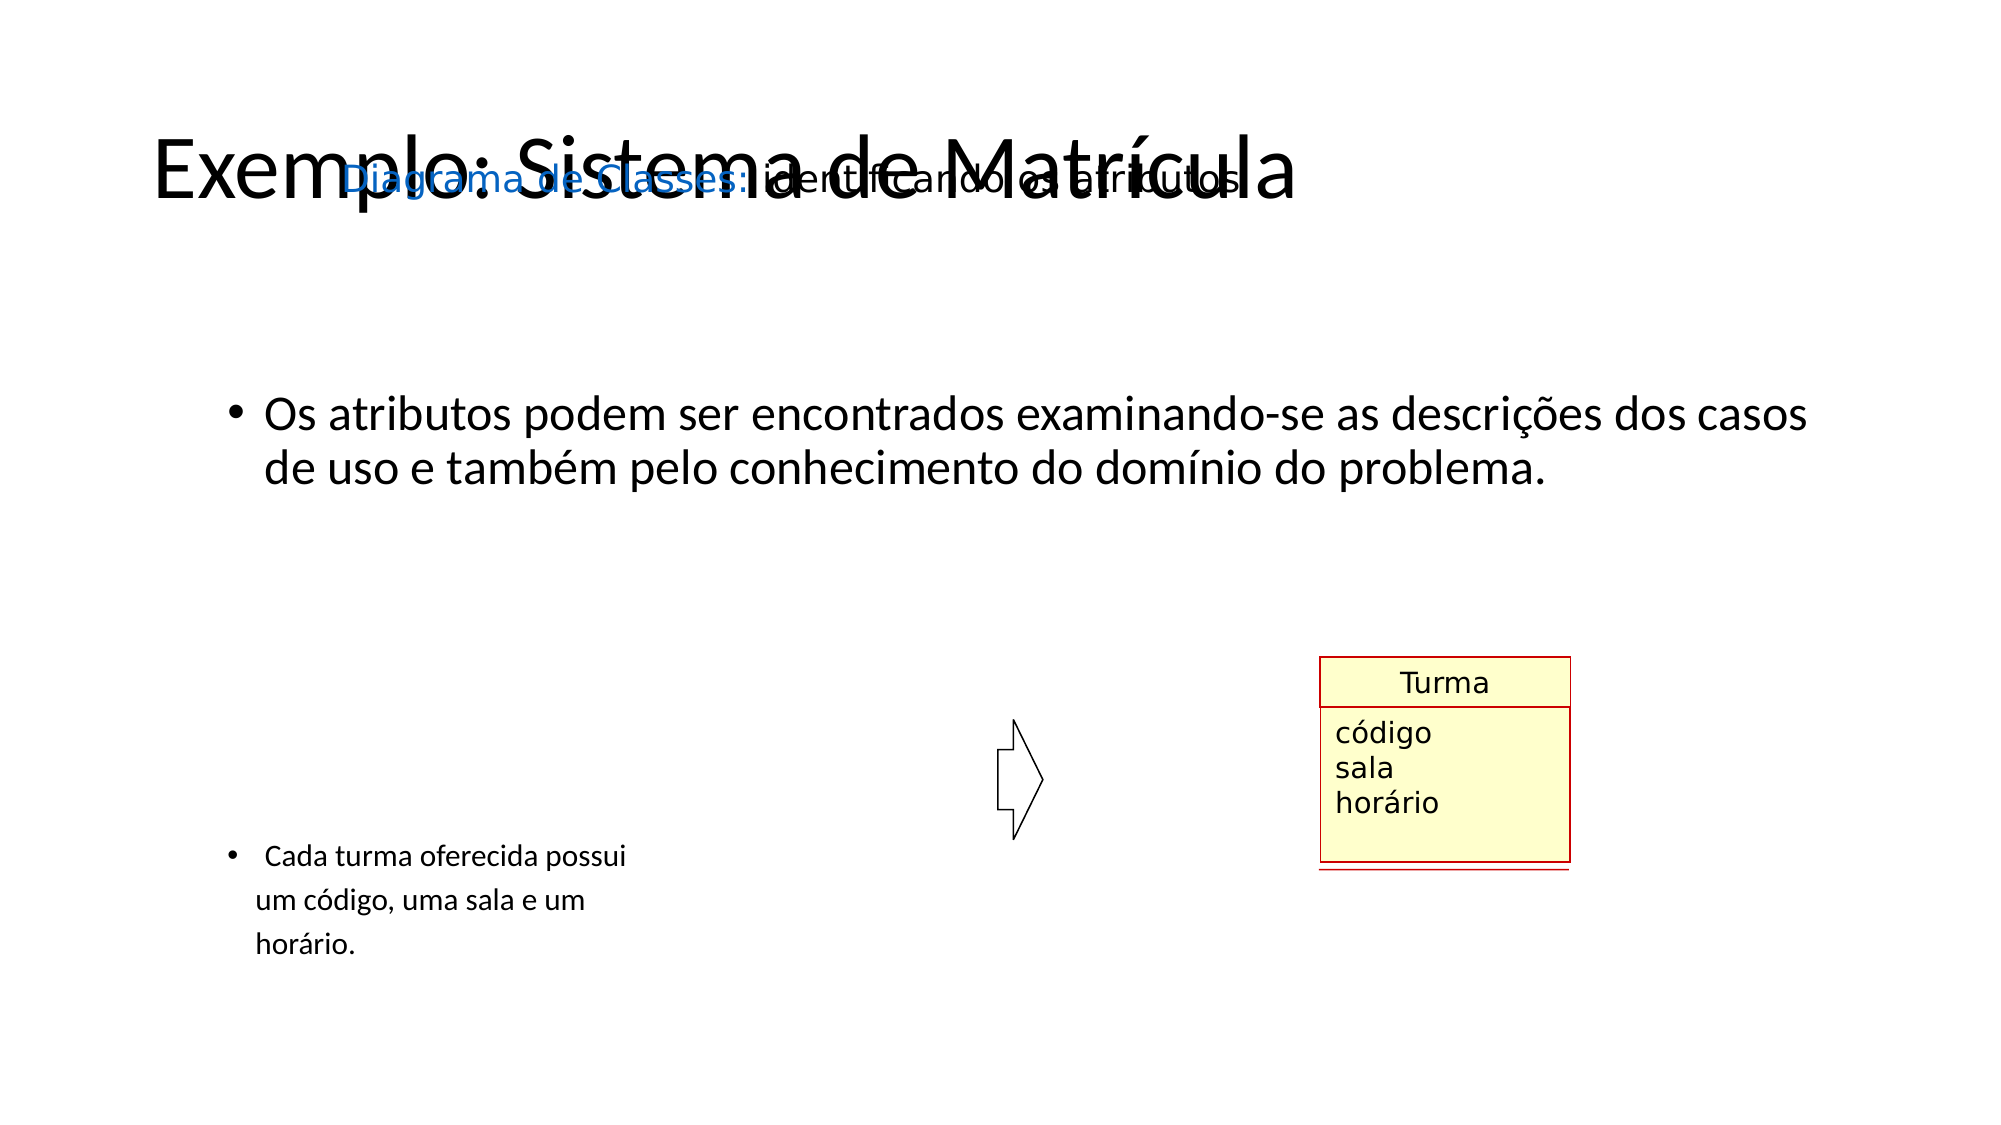

# Exemplo: Sistema de Matrícula
Diagrama de Classes: identificando os atributos

Os atributos podem ser encontrados examinando-se as descrições dos casos de uso e também pelo conhecimento do domínio do problema.

Cada turma oferecida possui
    um código, uma sala e um
    horário.

Turma

código
sala
horário